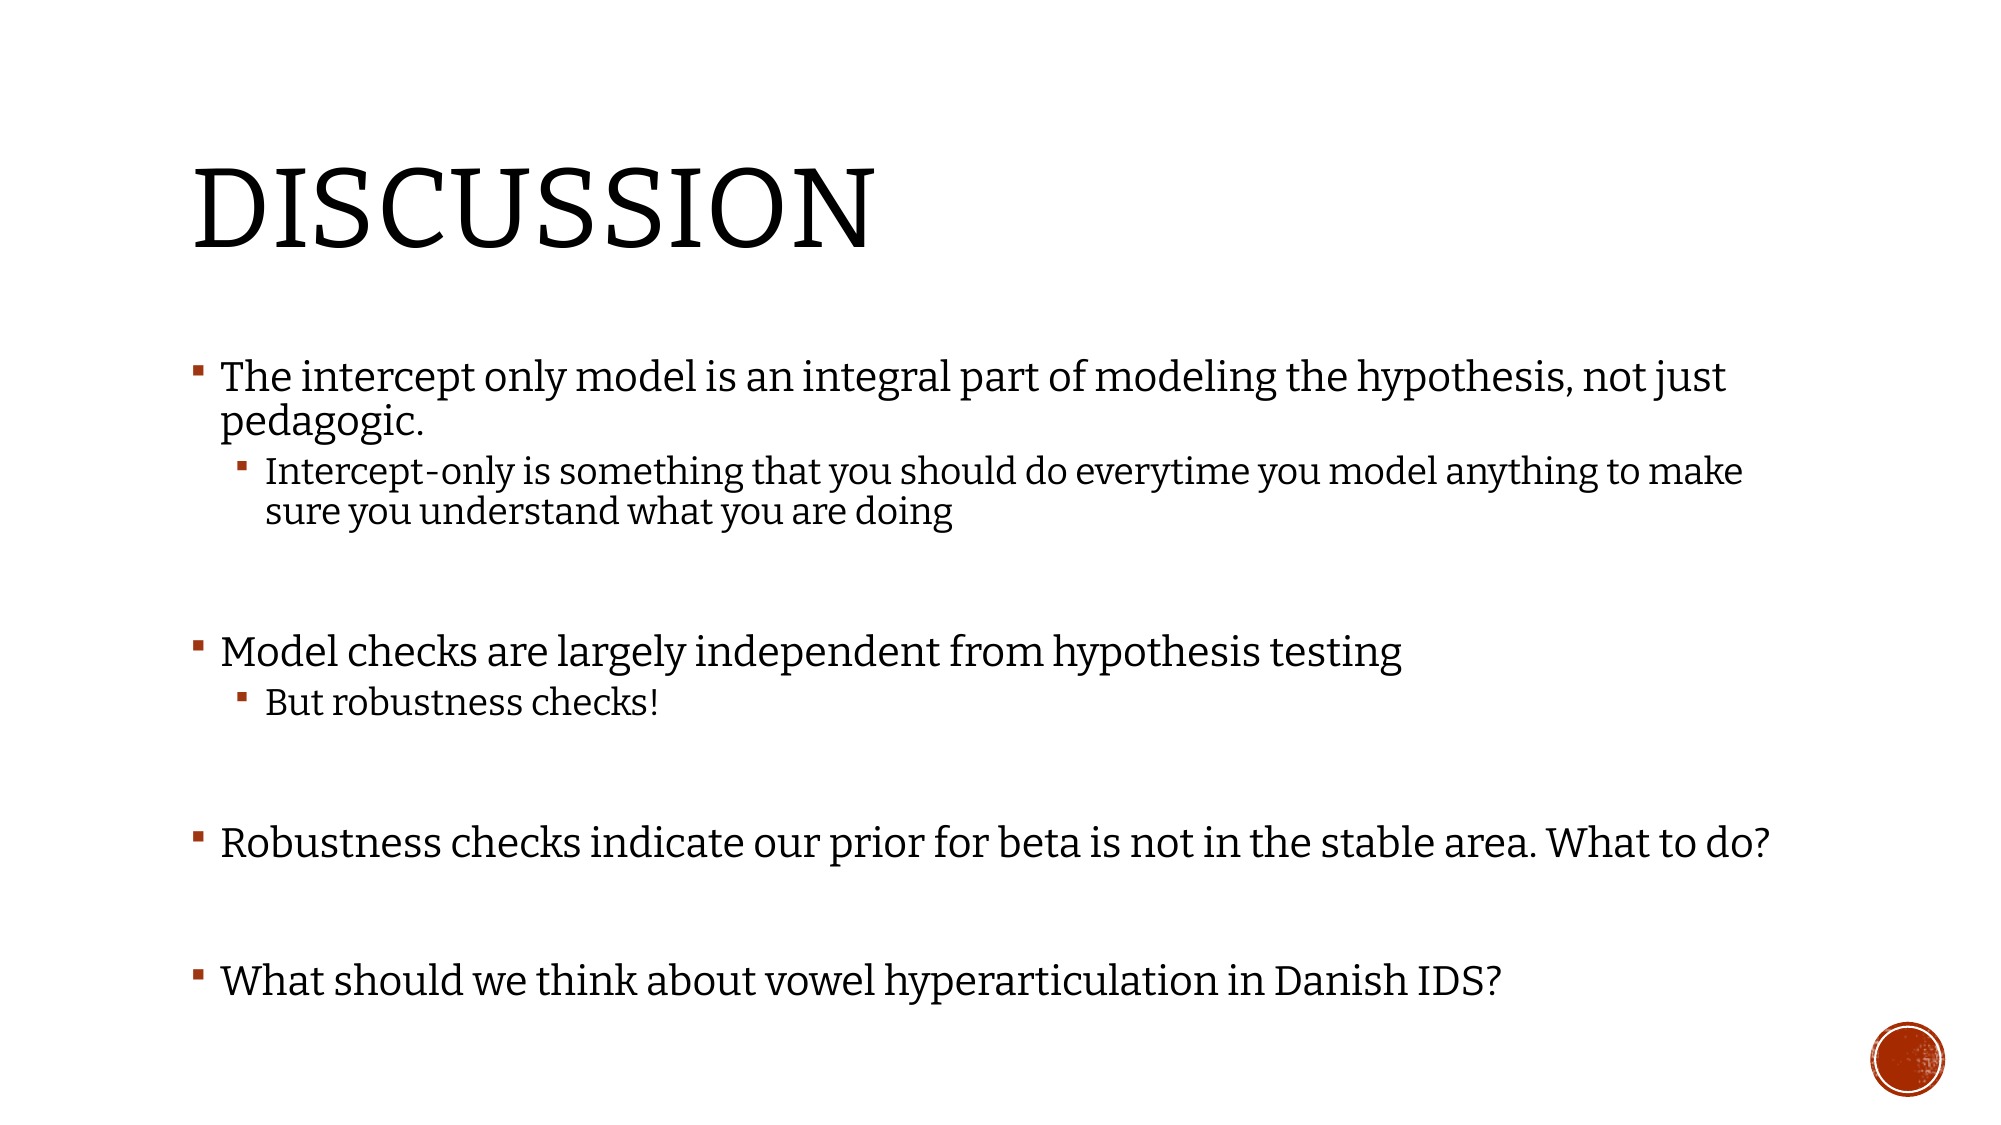

# Discussion
The intercept only model is an integral part of modeling the hypothesis, not just pedagogic.
Intercept-only is something that you should do everytime you model anything to make sure you understand what you are doing

Model checks are largely independent from hypothesis testing
But robustness checks!

Robustness checks indicate our prior for beta is not in the stable area. What to do?

What should we think about vowel hyperarticulation in Danish IDS?